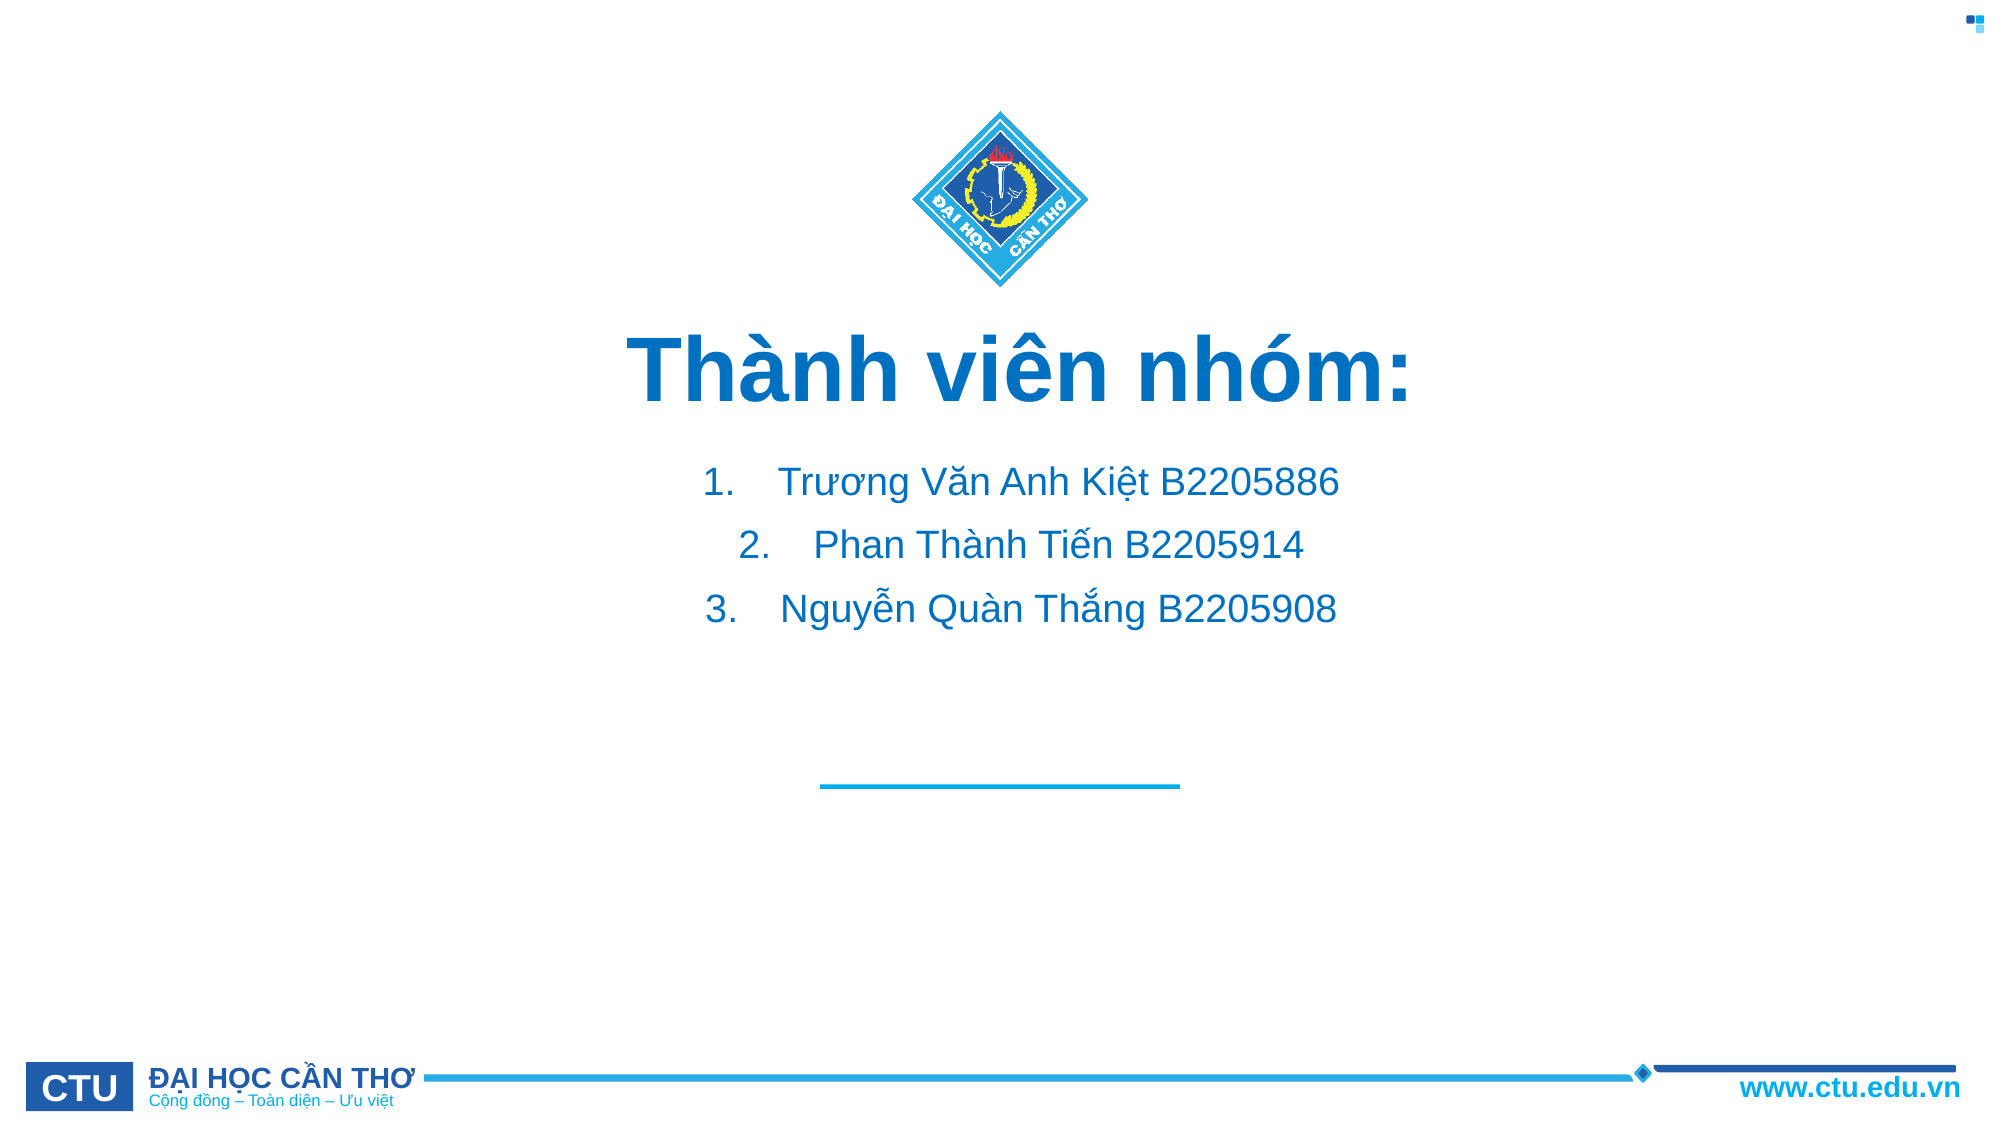

# Thành viên nhóm:
Trương Văn Anh Kiệt B2205886
Phan Thành Tiến B2205914
Nguyễn Quàn Thắng B2205908